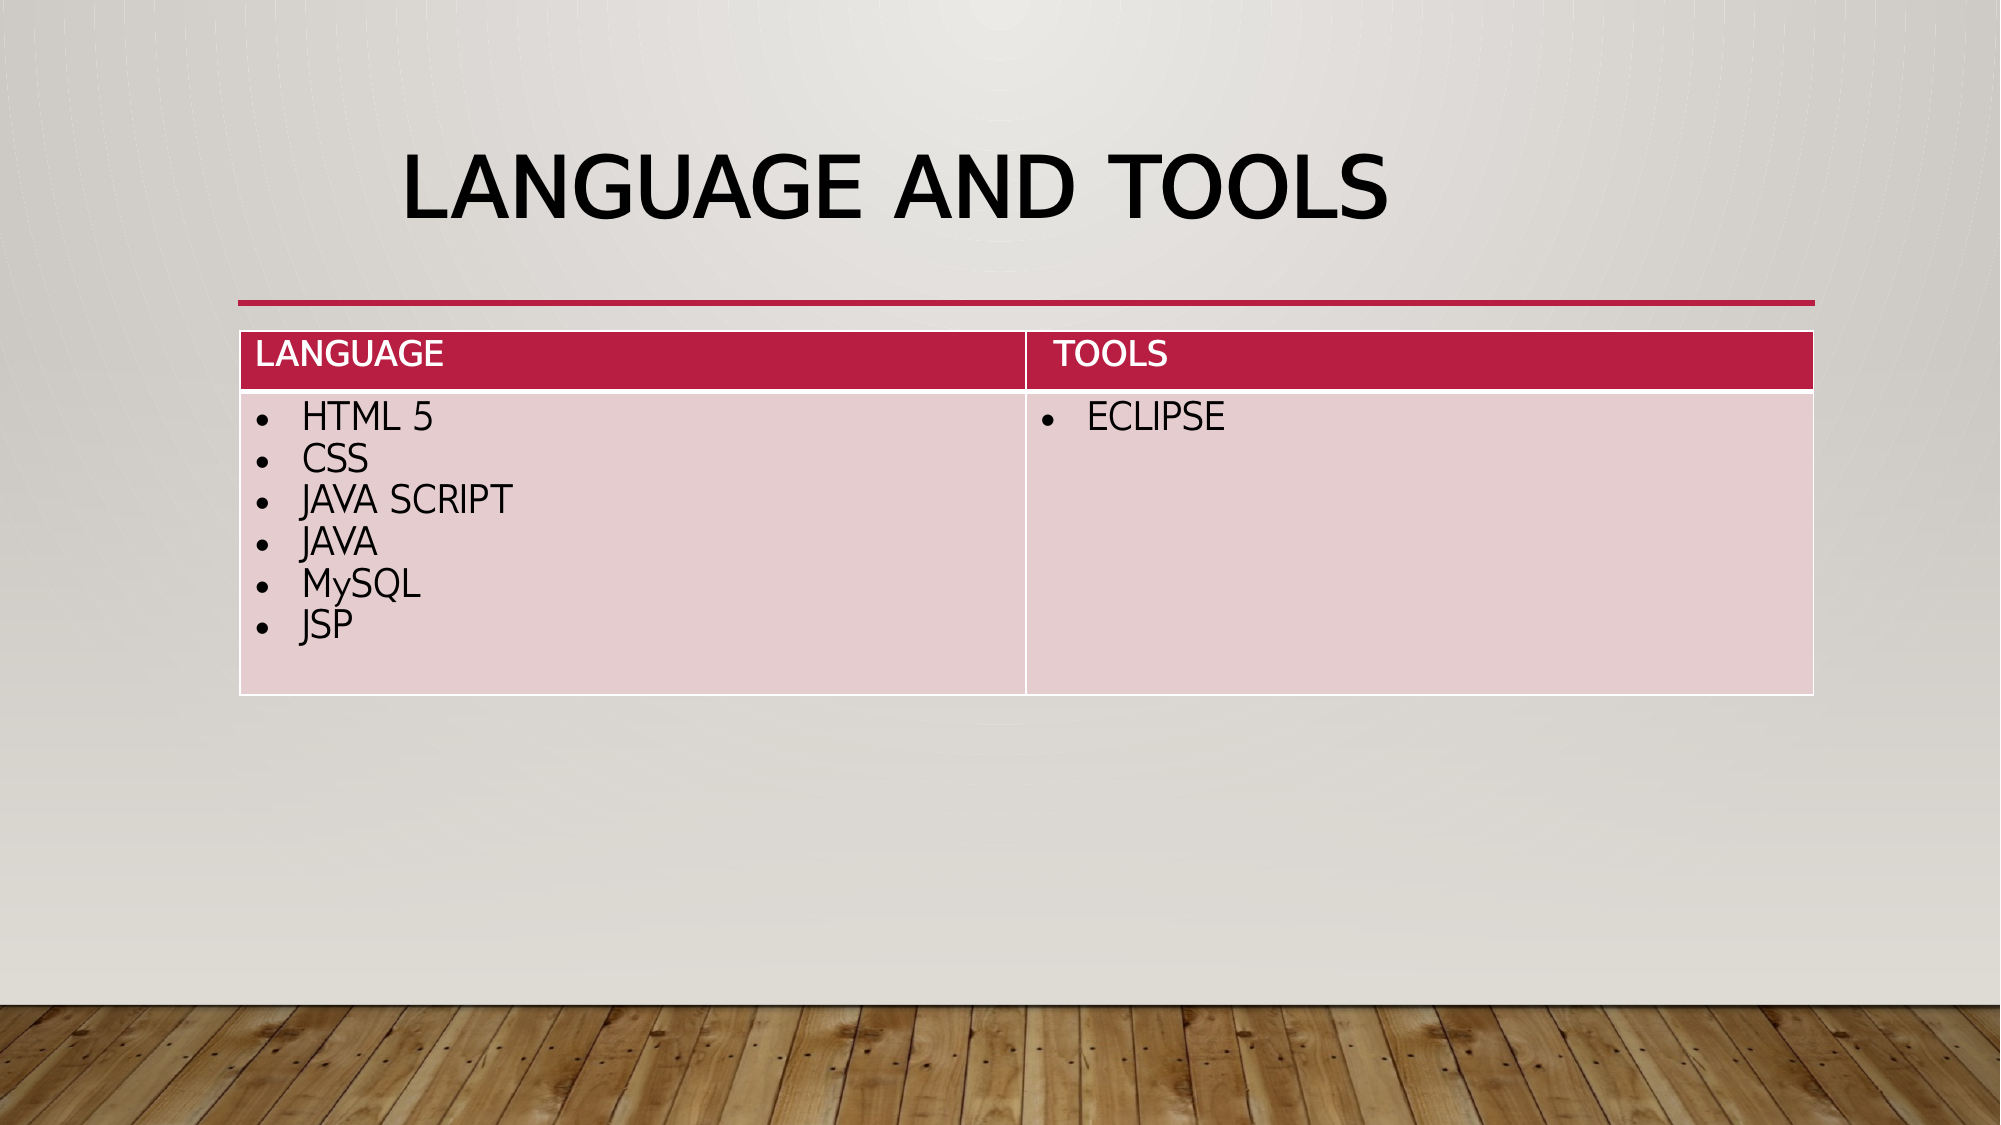

# LANGUAGE AND TOOLS
| LANGUAGE | TOOLS |
| --- | --- |
| HTML 5 CSS  JAVA SCRIPT JAVA MySQL JSP | ECLIPSE |